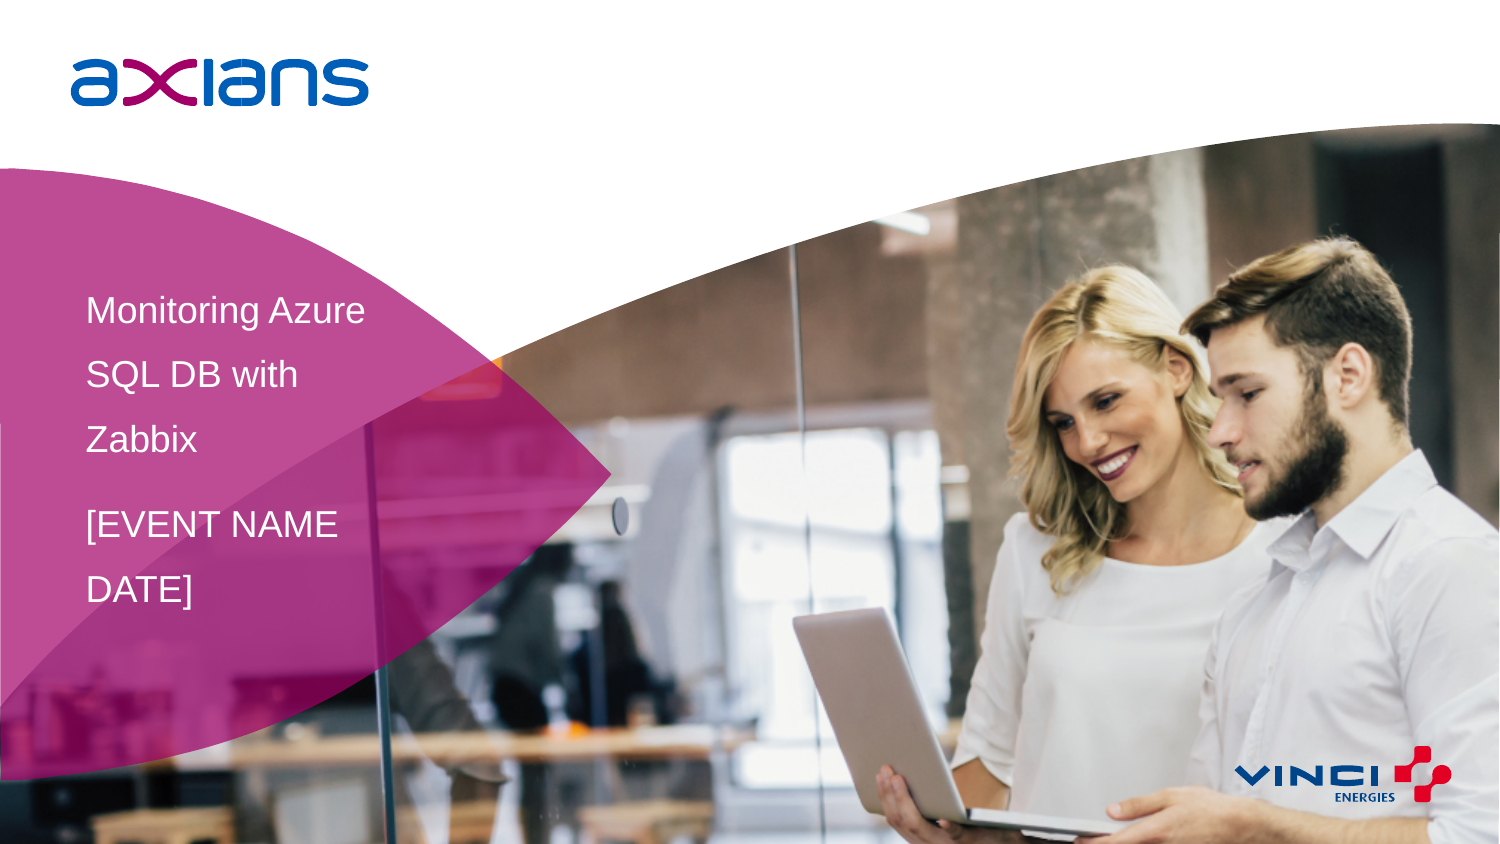

Monitoring Azure SQL DB with Zabbix
[EVENT NAME DATE]